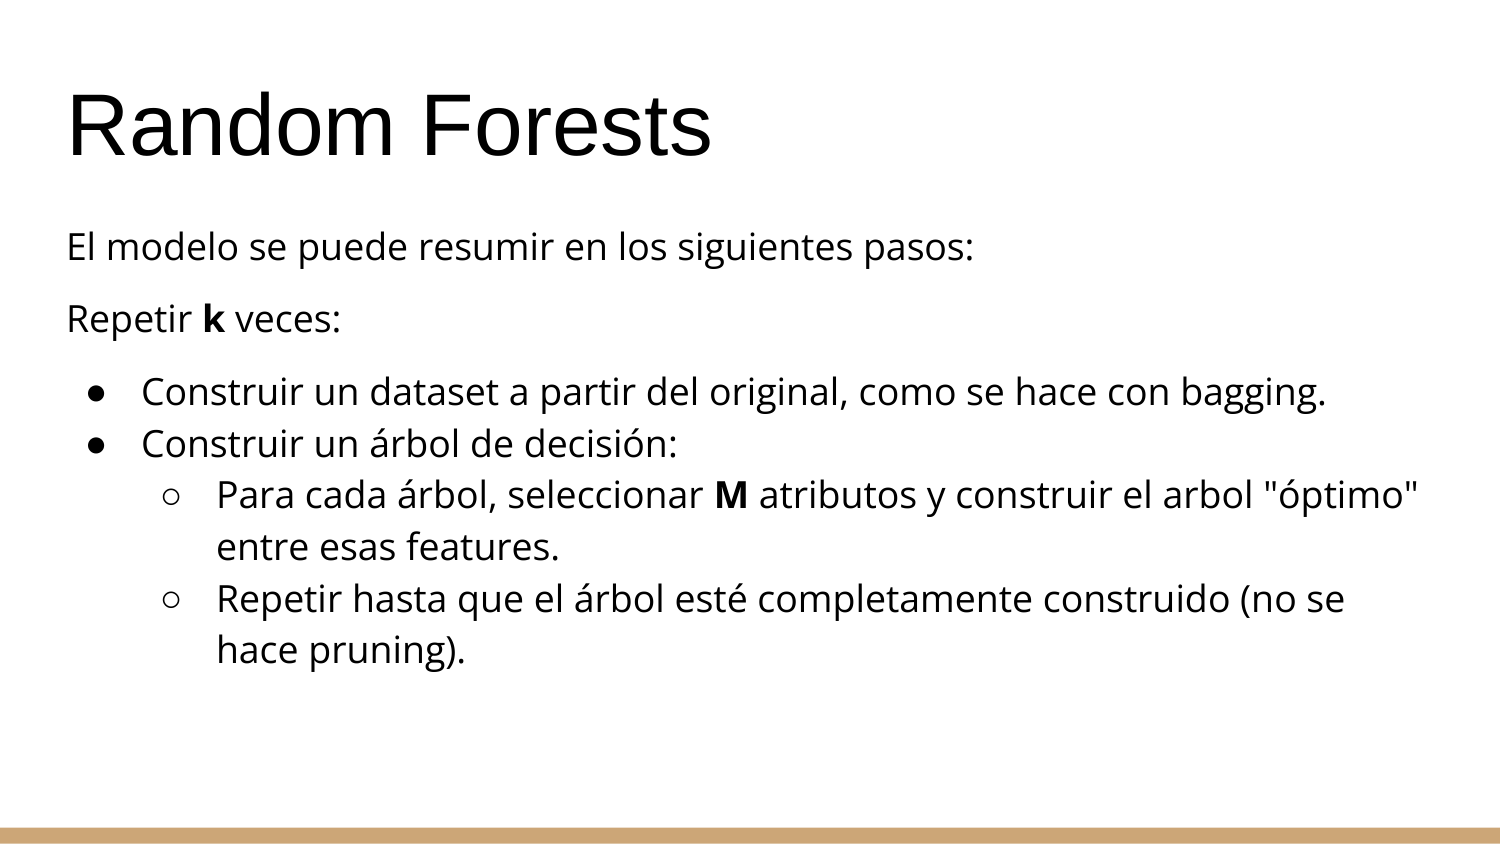

# Random Forests
El modelo se puede resumir en los siguientes pasos:
Repetir k veces:
Construir un dataset a partir del original, como se hace con bagging.
Construir un árbol de decisión:
Para cada árbol, seleccionar M atributos y construir el arbol "óptimo" entre esas features.
Repetir hasta que el árbol esté completamente construido (no se hace pruning).